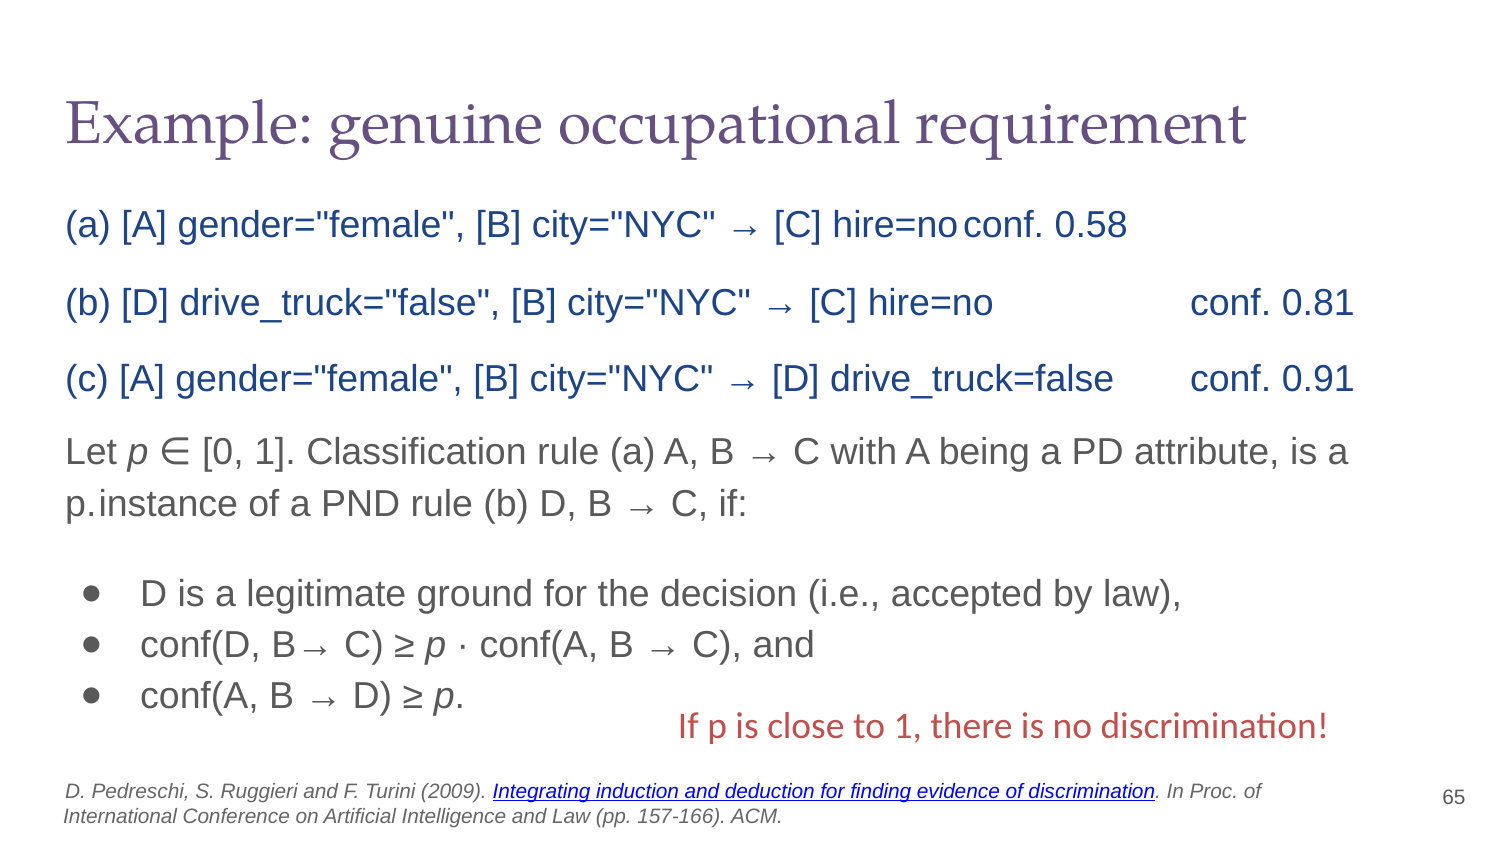

# Example: genuine occupational requirement
(a) [A] gender="female", [B] city="NYC" → [C] hire=no	conf. 0.58
[D] drive_truck="false", [B] city="NYC" → [C] hire=no
[A] gender="female", [B] city="NYC" → [D] drive_truck=false
conf. 0.81
conf. 0.91
Let p ∈ [0, 1]. Classification rule (a) A, B → C with A being a PD attribute, is a
instance of a PND rule (b) D, B → C, if:

D is a legitimate ground for the decision (i.e., accepted by law),
conf(D, B→ C) ≥ p · conf(A, B → C), and
conf(A, B → D) ≥ p.
If p is close to 1, there is no discrimination!
D. Pedreschi, S. Ruggieri and F. Turini (2009). Integrating induction and deduction for finding evidence of discrimination. In Proc. of  International Conference on Artificial Intelligence and Law (pp. 157-166). ACM.
65